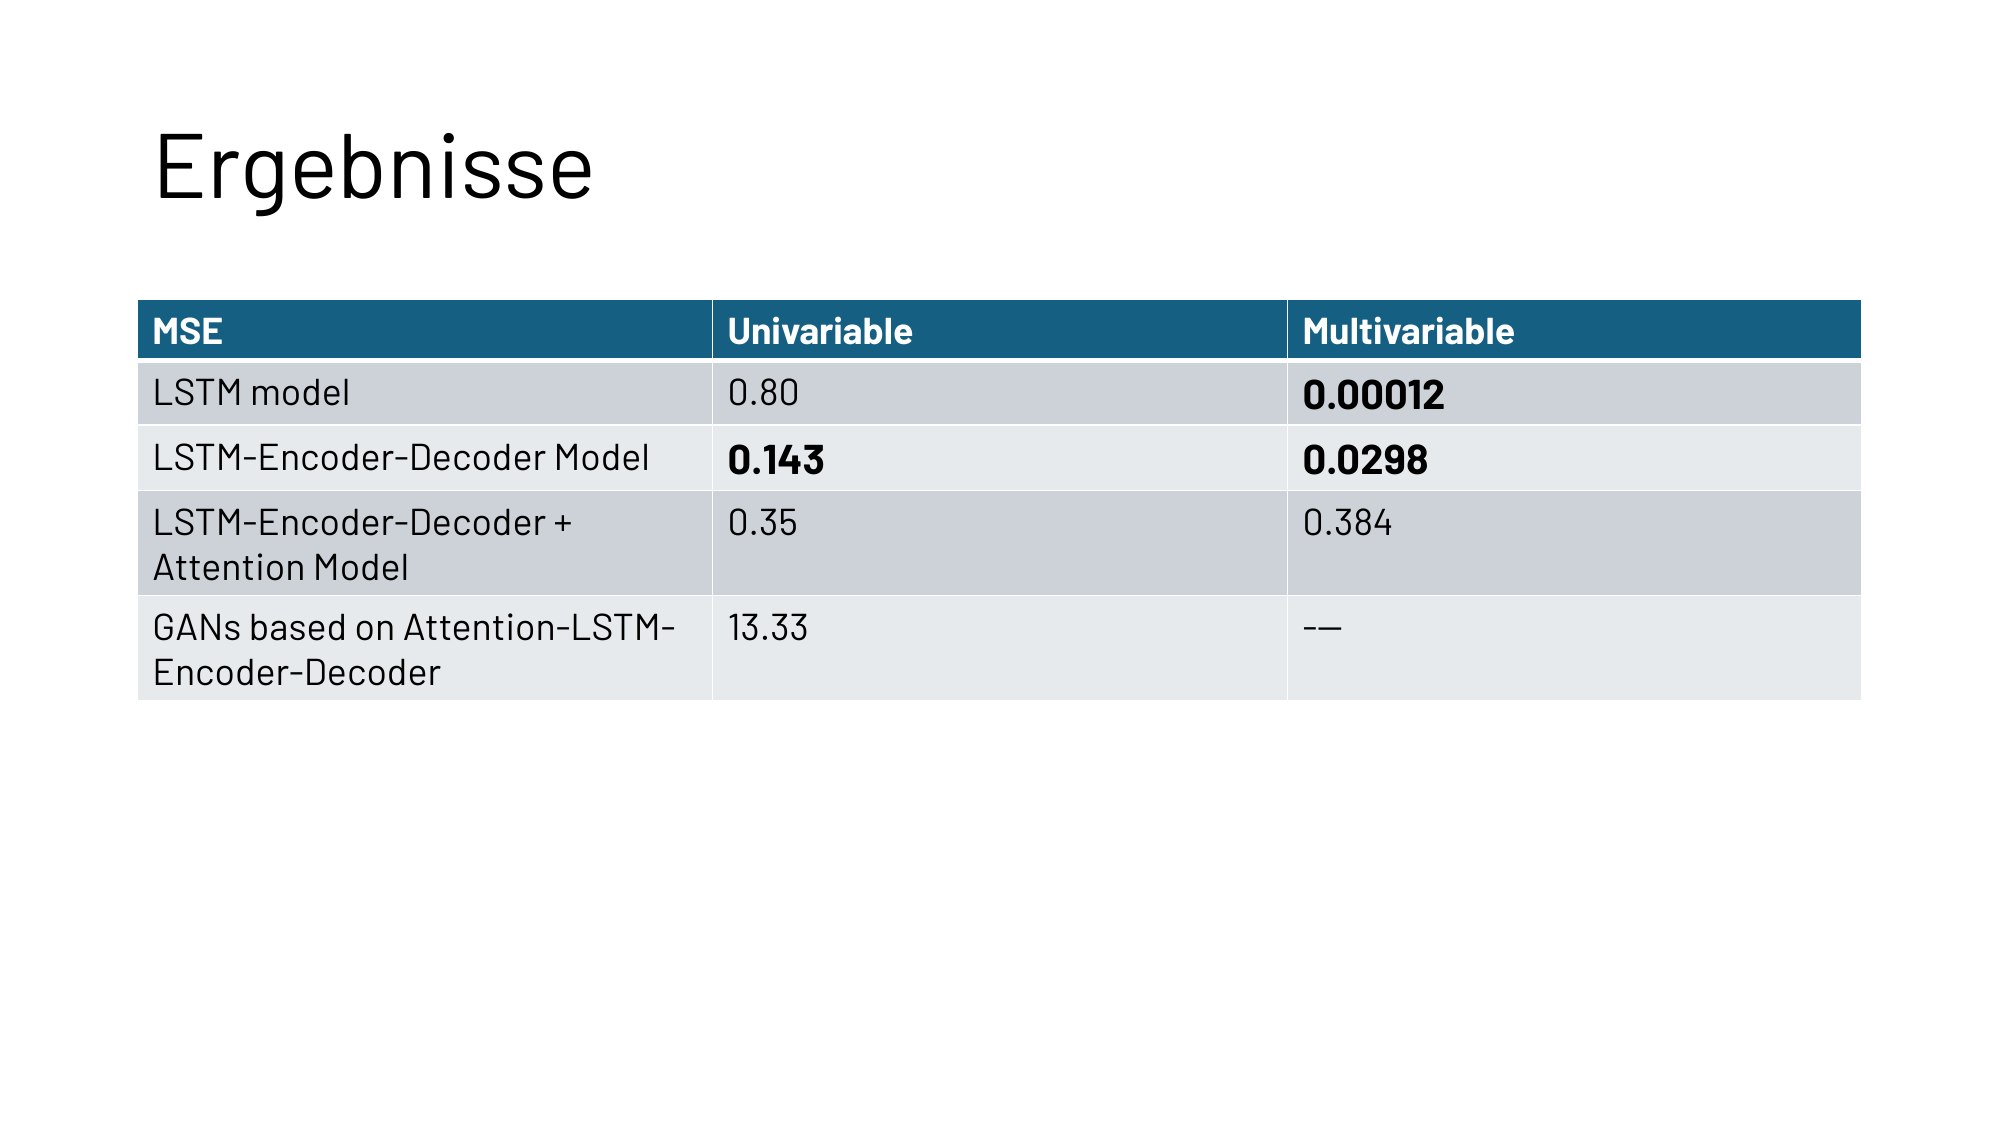

# Ergebnisse
| MSE | Univariable | Multivariable |
| --- | --- | --- |
| LSTM model | 0.80 | 0.00012 |
| LSTM-Encoder-Decoder Model | 0.143 | 0.0298 |
| LSTM-Encoder-Decoder + Attention Model | 0.35 | 0.384 |
| GANs based on Attention-LSTM-Encoder-Decoder | 13.33 | --- |